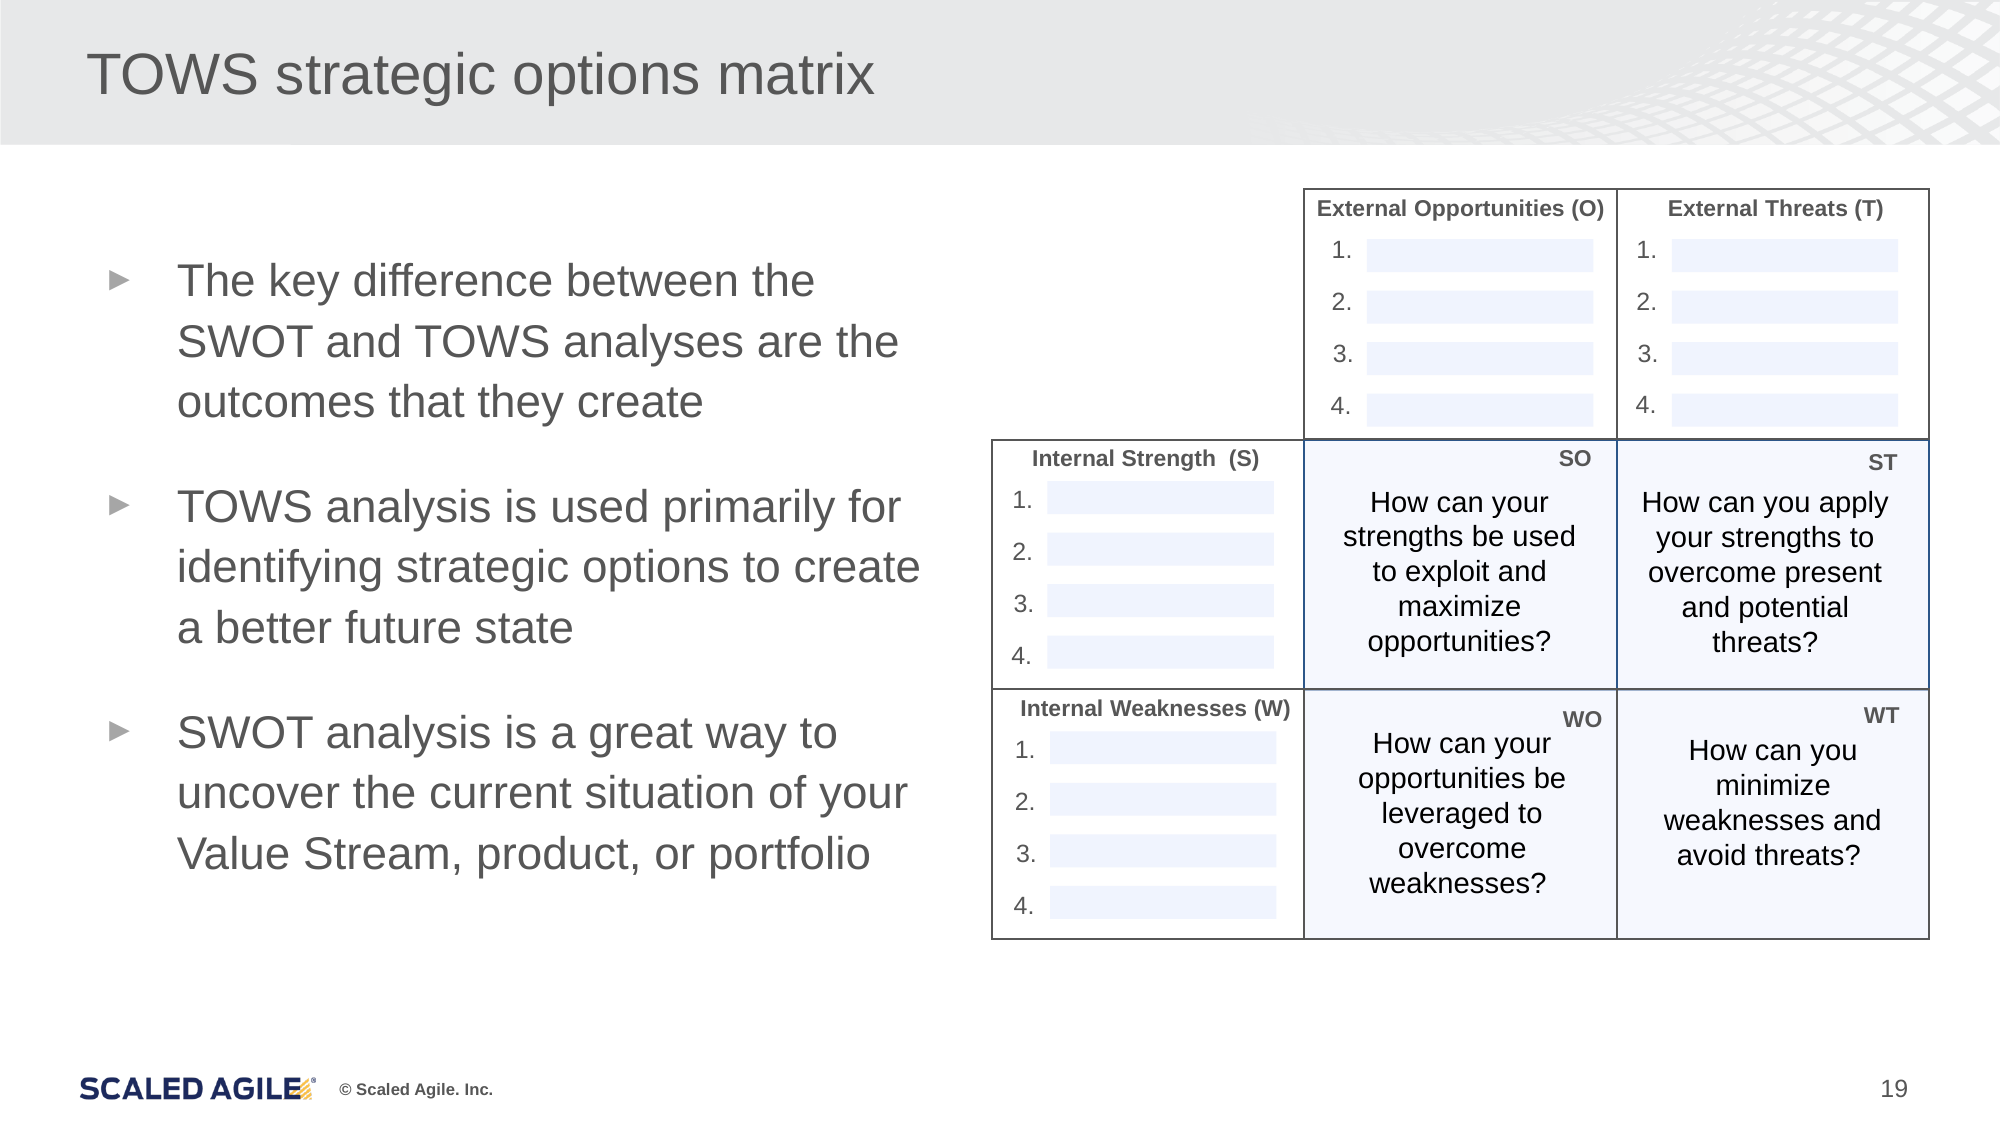

# TOWS strategic options matrix
External Threats (T)
External Opportunities (O)

1.
1.

2.
2.

3.
3.

4.
4.

Internal Strength  (S)
SO

ST
1.

2.

3.

4.

Internal Weaknesses (W)

WT
WO
1.

2.

3.

4.

How can your strengths be used to exploit and maximize opportunities?
How can you apply your strengths to overcome present and potential threats?
How can your opportunities be leveraged to overcome weaknesses?
How can you minimize weaknesses and avoid threats?
The key difference between the SWOT and TOWS analyses are the outcomes that they create
TOWS analysis is used primarily for identifying strategic options to create a better future state
SWOT analysis is a great way to uncover the current situation of your Value Stream, product, or portfolio
19